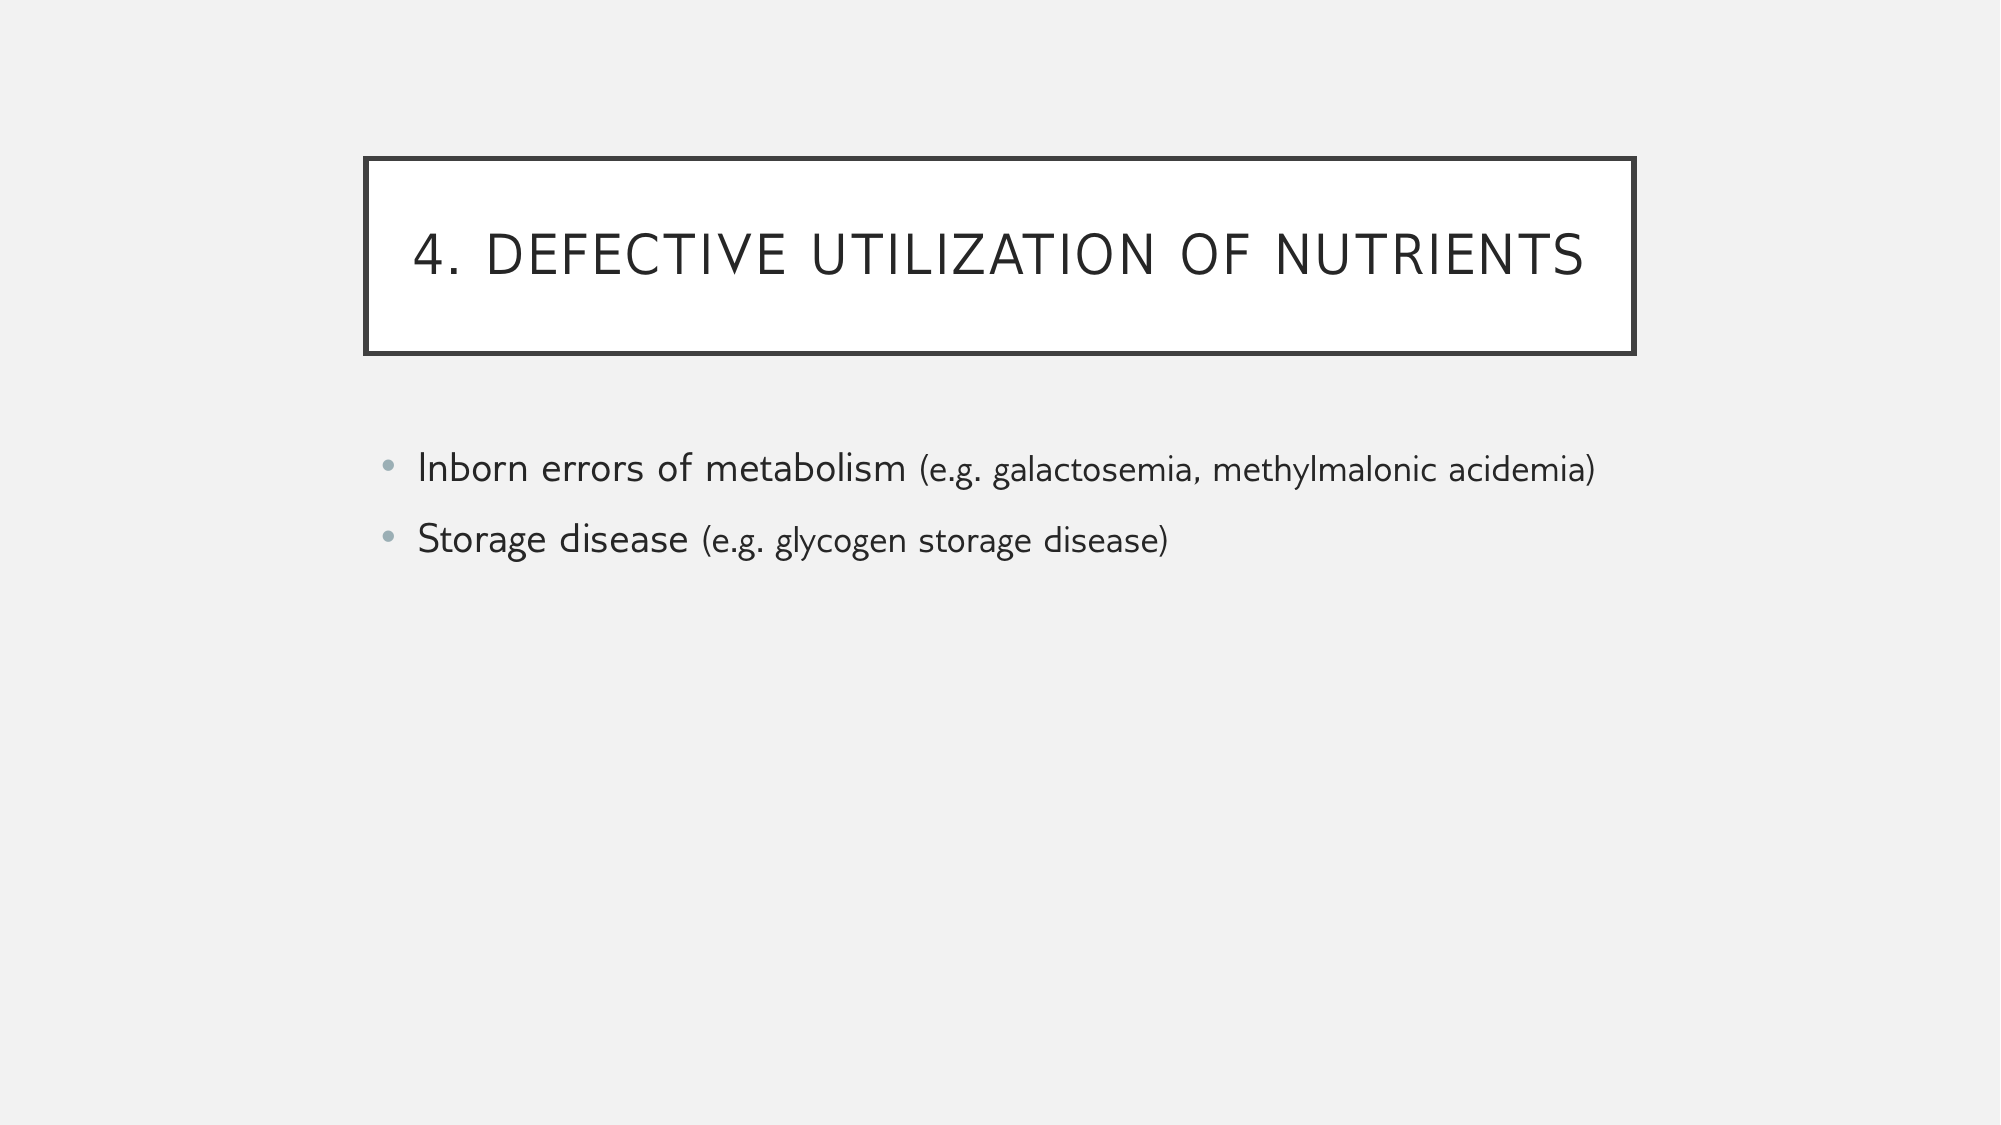

# 4. Defective utilization of nutrients
Inborn errors of metabolism (e.g. galactosemia, methylmalonic acidemia)
Storage disease (e.g. glycogen storage disease)